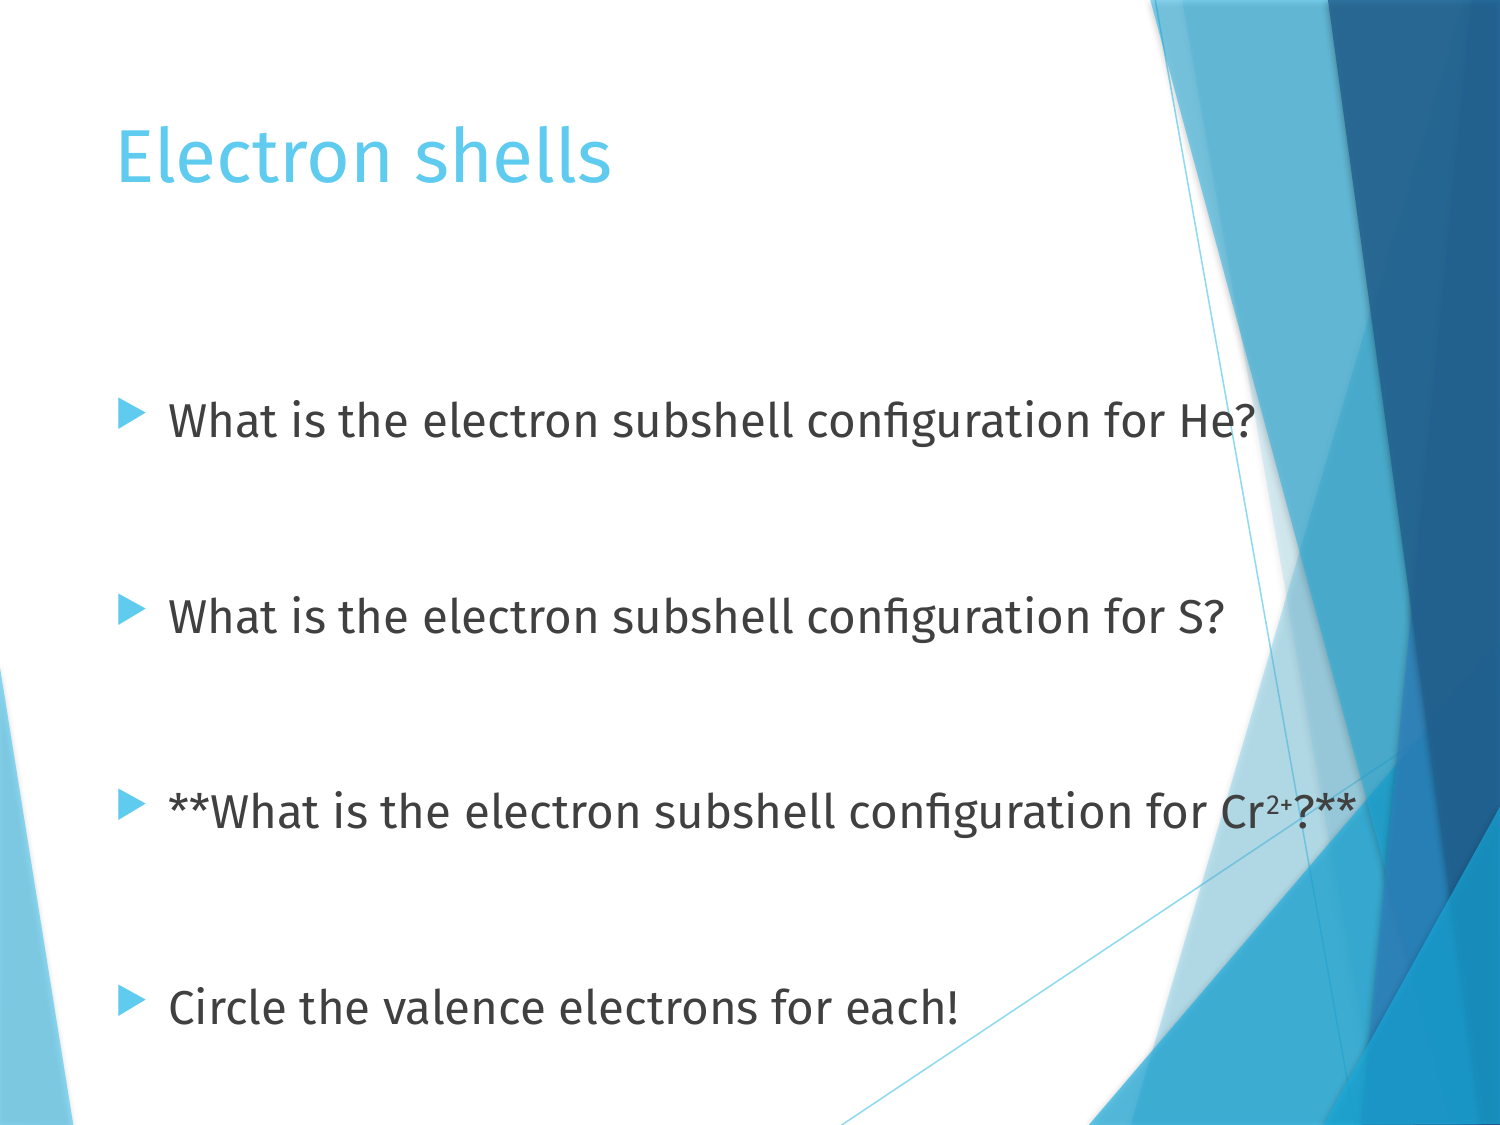

# Electron shells
What is the electron subshell configuration for He?

What is the electron subshell configuration for S?

**What is the electron subshell configuration for Cr2+?**

Circle the valence electrons for each!